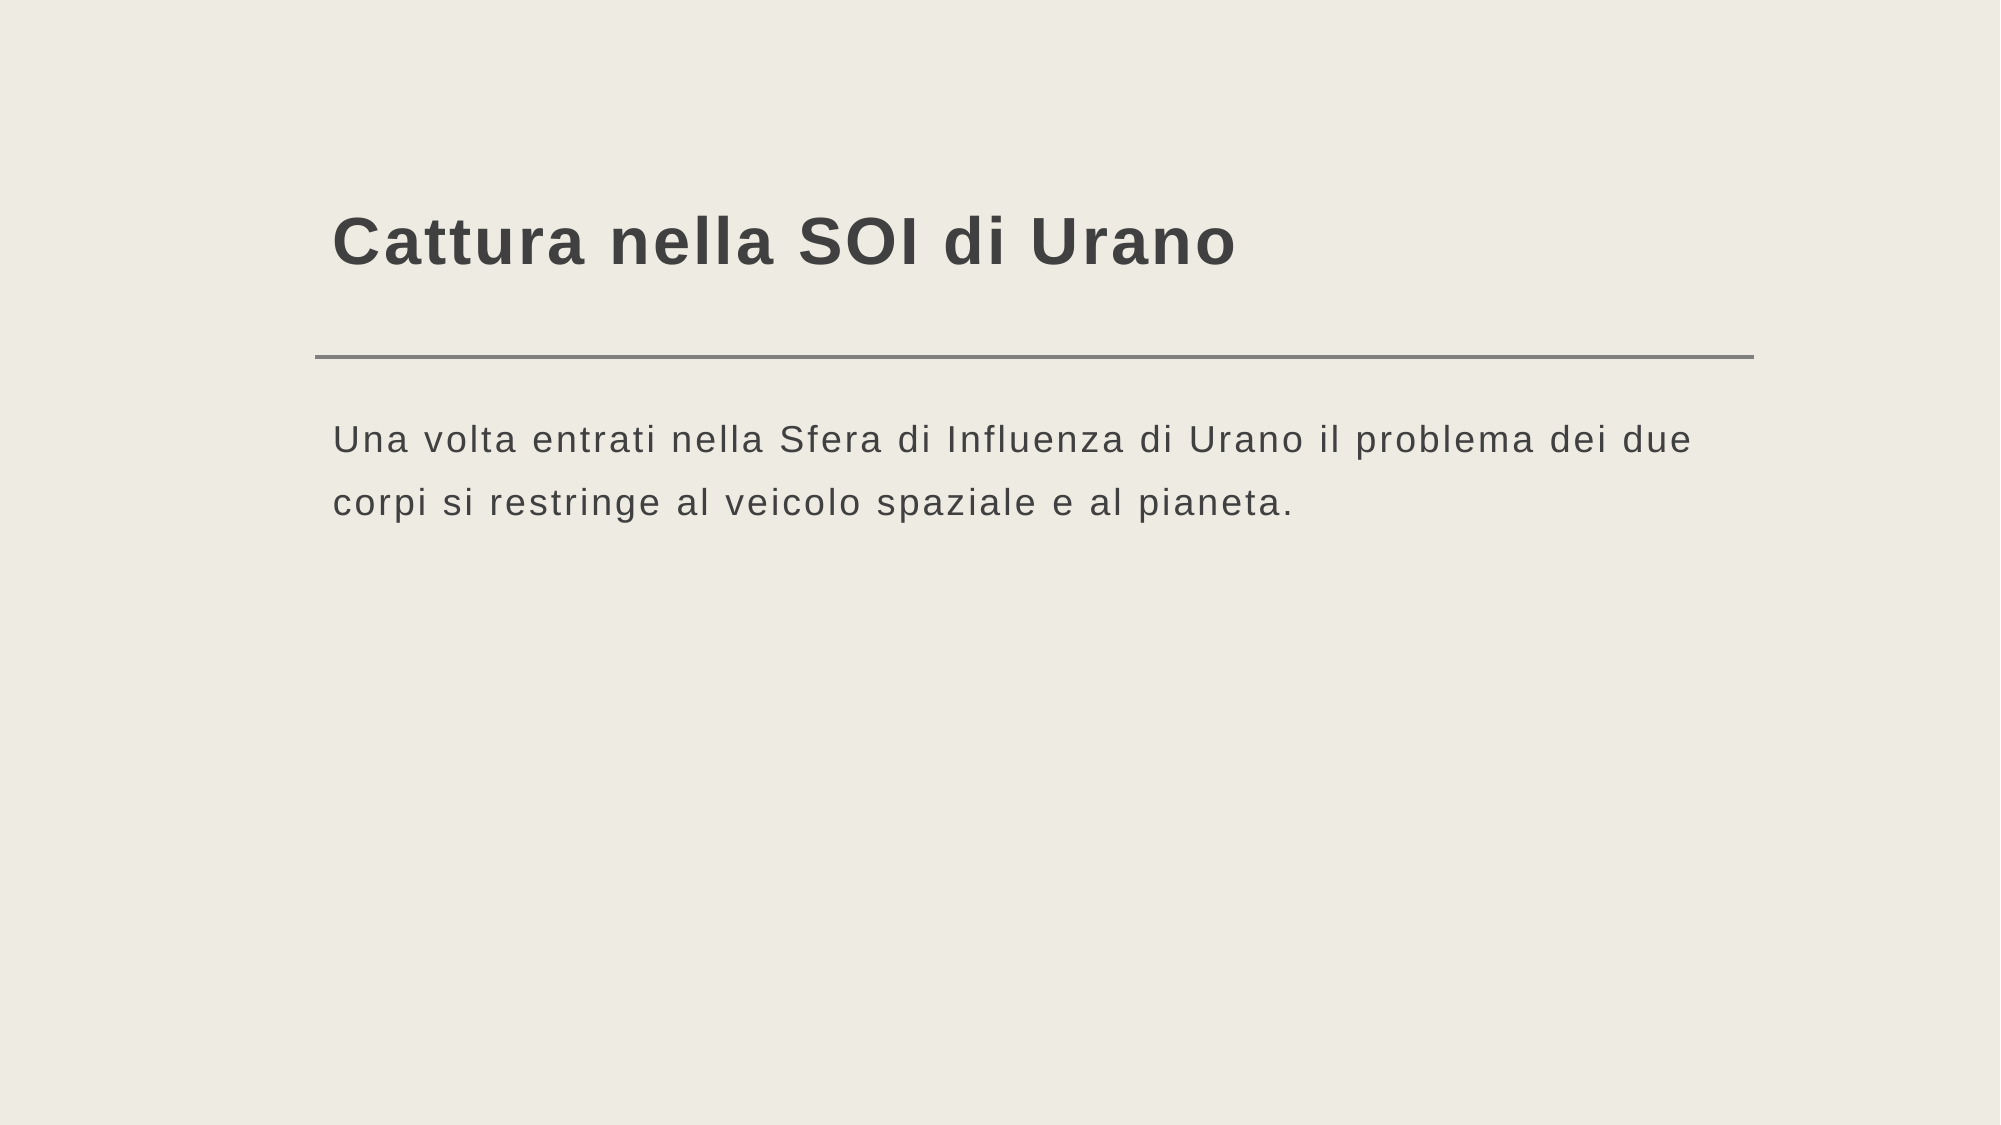

# Cattura nella SOI di Urano
Una volta entrati nella Sfera di Influenza di Urano il problema dei due corpi si restringe al veicolo spaziale e al pianeta.